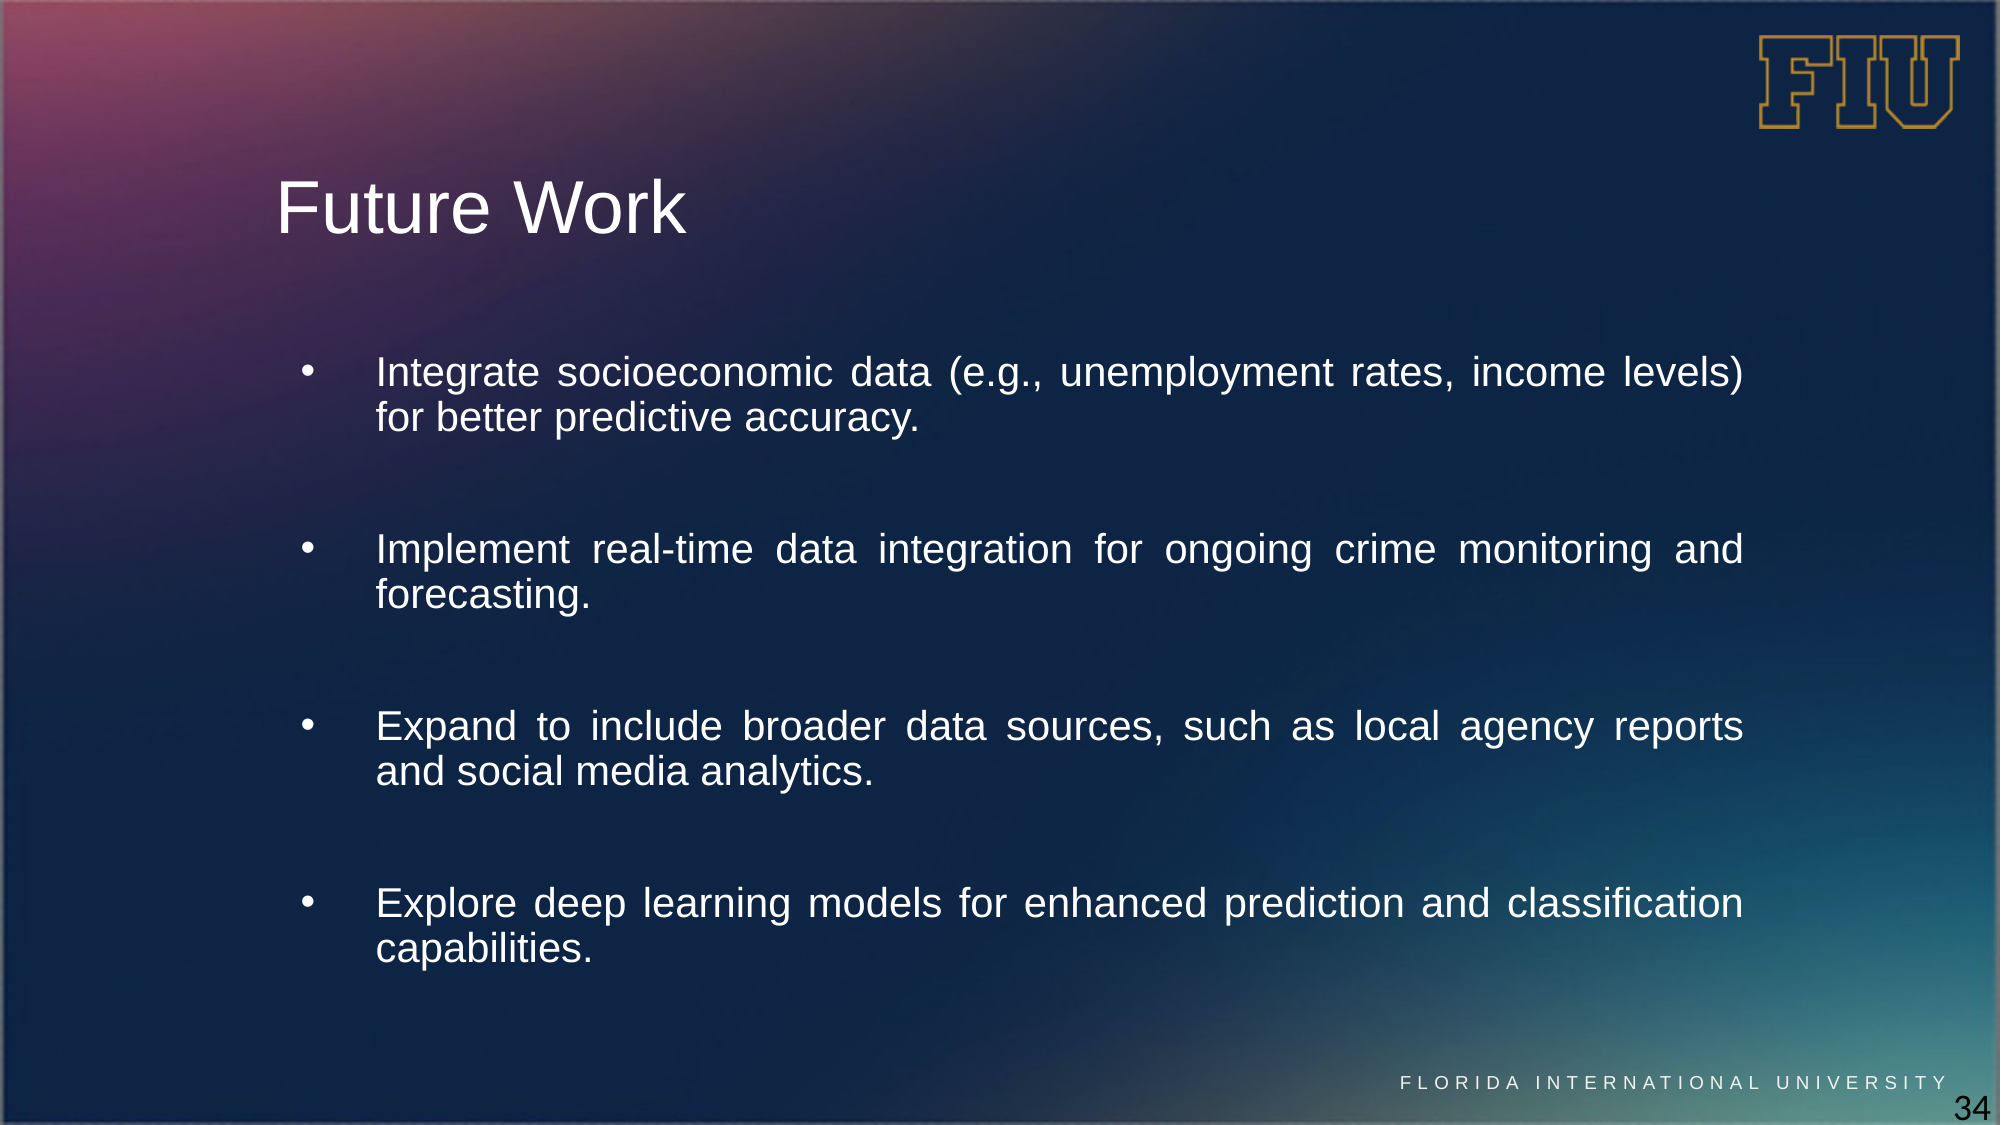

# Future Work

Integrate socioeconomic data (e.g., unemployment rates, income levels) for better predictive accuracy.

Implement real-time data integration for ongoing crime monitoring and forecasting.

Expand to include broader data sources, such as local agency reports and social media analytics.

Explore deep learning models for enhanced prediction and classification capabilities.
34